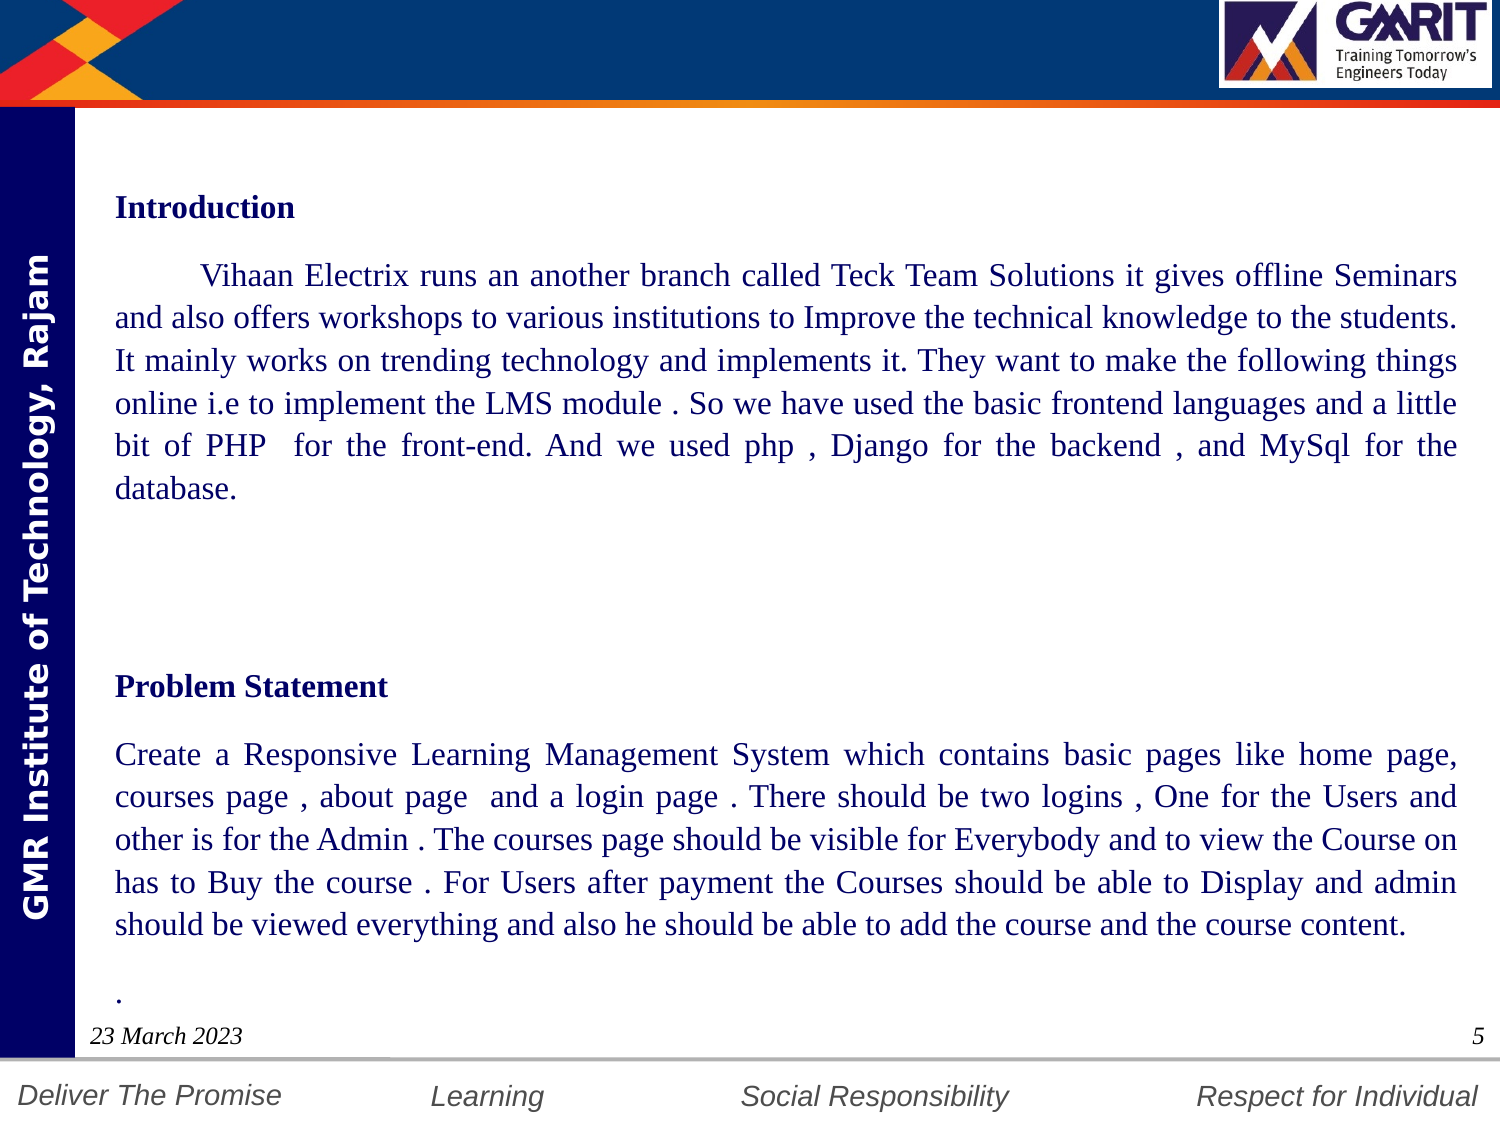

Introduction
        Vihaan Electrix runs an another branch called Teck Team Solutions it gives offline Seminars and also offers workshops to various institutions to Improve the technical knowledge to the students. It mainly works on trending technology and implements it. They want to make the following things online i.e to implement the LMS module . So we have used the basic frontend languages and a little bit of PHP  for the front-end. And we used php , Django for the backend , and MySql for the database.

Problem Statement
Create a Responsive Learning Management System which contains basic pages like home page, courses page , about page  and a login page . There should be two logins , One for the Users and other is for the Admin . The courses page should be visible for Everybody and to view the Course on has to Buy the course . For Users after payment the Courses should be able to Display and admin should be viewed everything and also he should be able to add the course and the course content.
.
23 March 2023
5